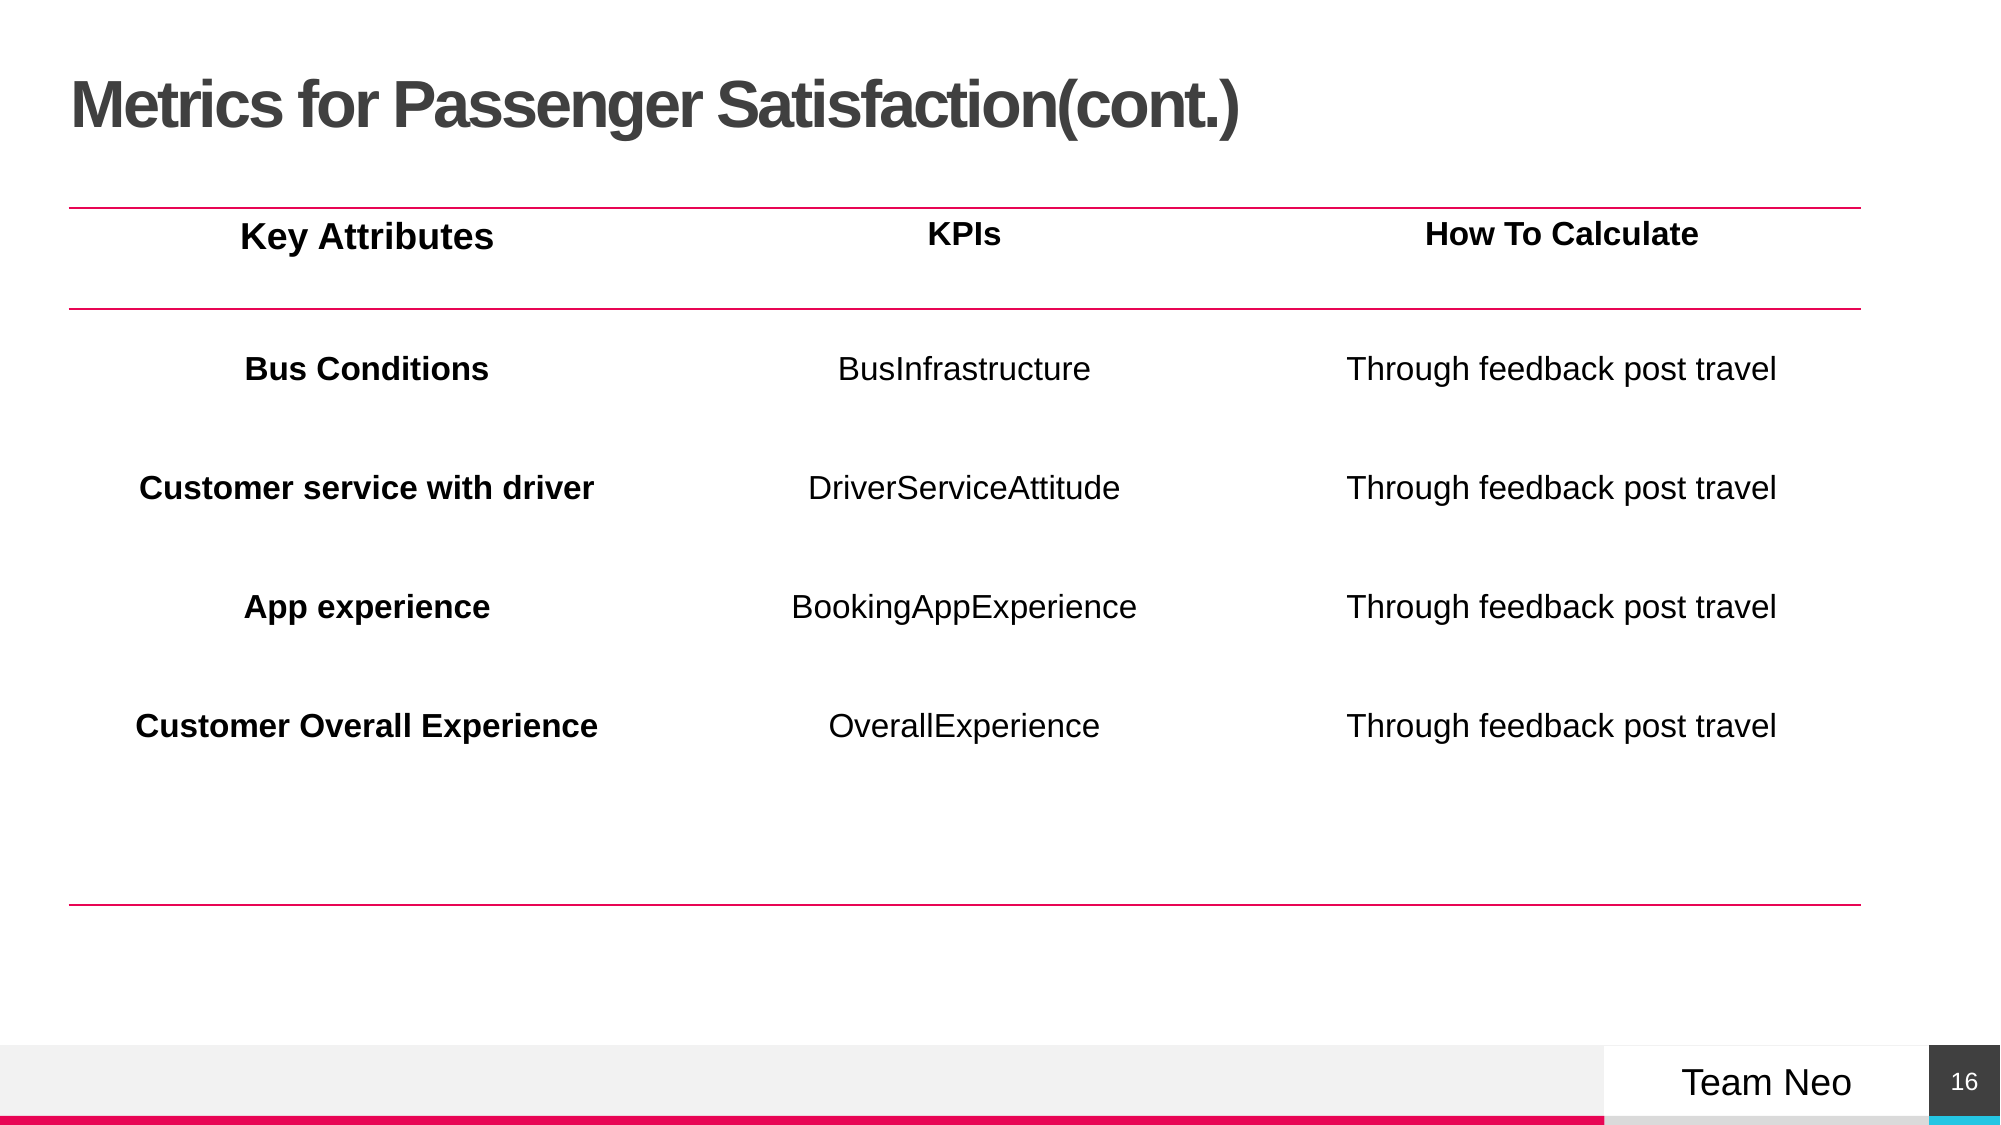

# Metrics for Passenger Satisfaction(cont.)
| Key Attributes | KPIs | How To Calculate |
| --- | --- | --- |
| Bus Conditions | BusInfrastructure | Through feedback post travel |
| Customer service with driver | DriverServiceAttitude | Through feedback post travel |
| App experience | BookingAppExperience | Through feedback post travel |
| Customer Overall Experience | OverallExperience | Through feedback post travel |
|  |  |  |
16